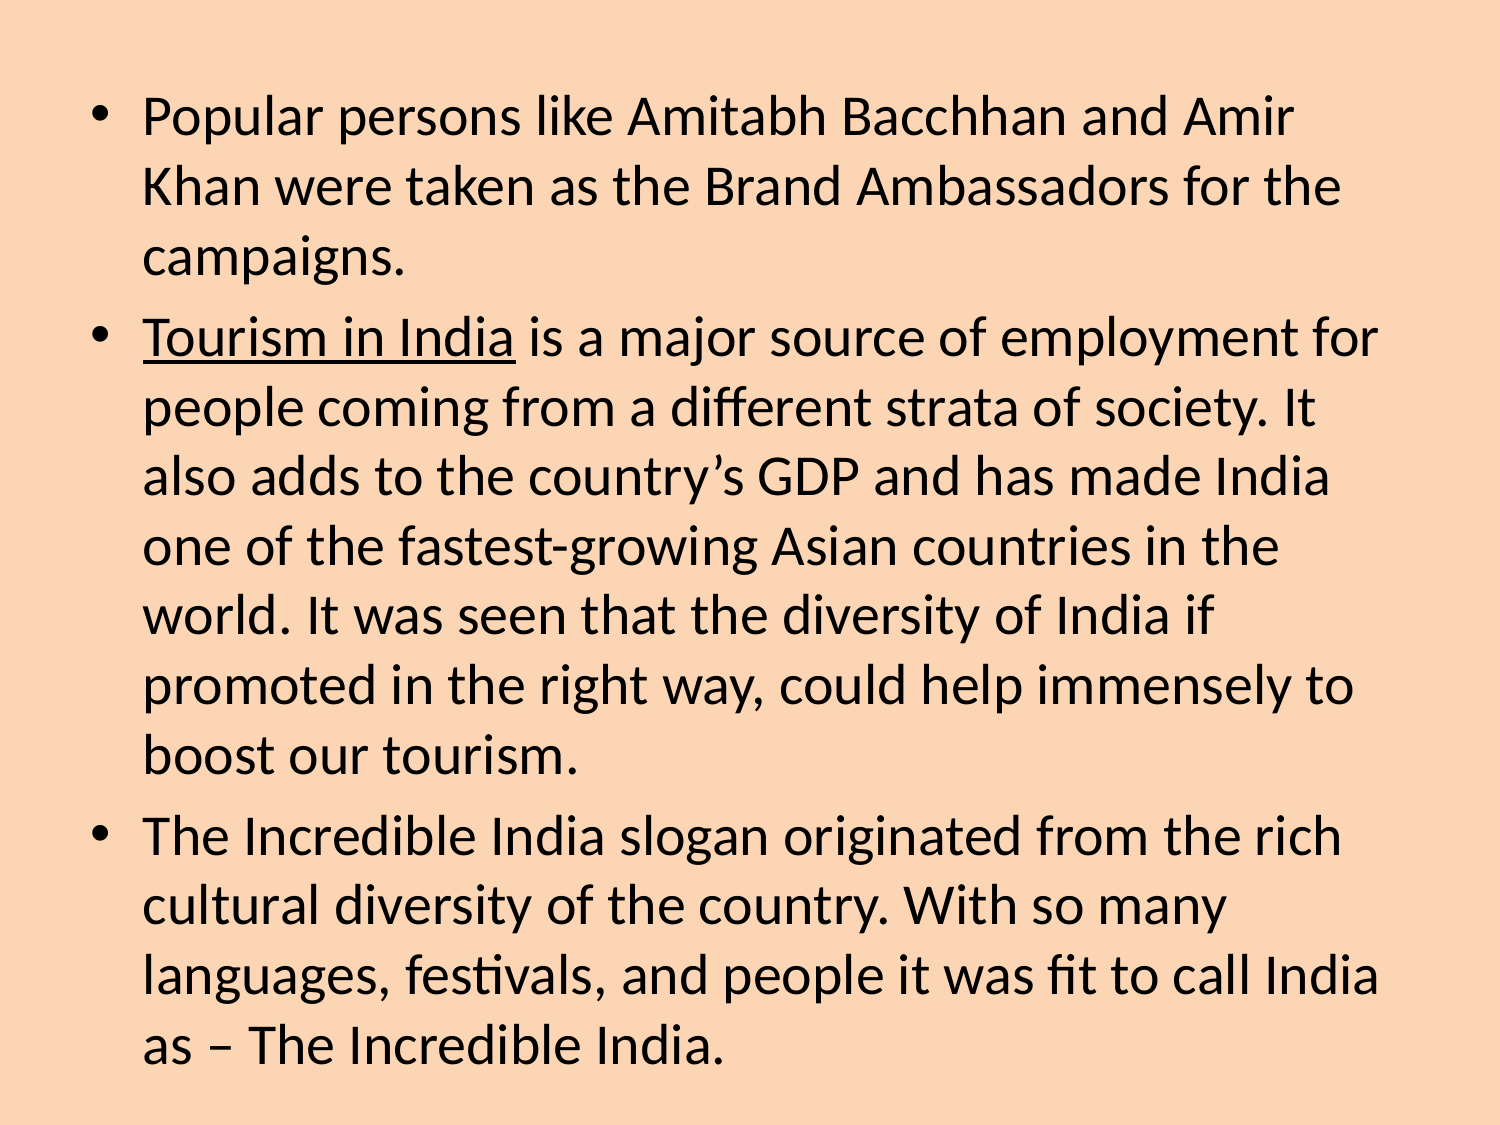

Popular persons like Amitabh Bacchhan and Amir Khan were taken as the Brand Ambassadors for the campaigns.
Tourism in India is a major source of employment for people coming from a different strata of society. It also adds to the country’s GDP and has made India one of the fastest-growing Asian countries in the world. It was seen that the diversity of India if promoted in the right way, could help immensely to boost our tourism.
The Incredible India slogan originated from the rich cultural diversity of the country. With so many languages, festivals, and people it was fit to call India as – The Incredible India.